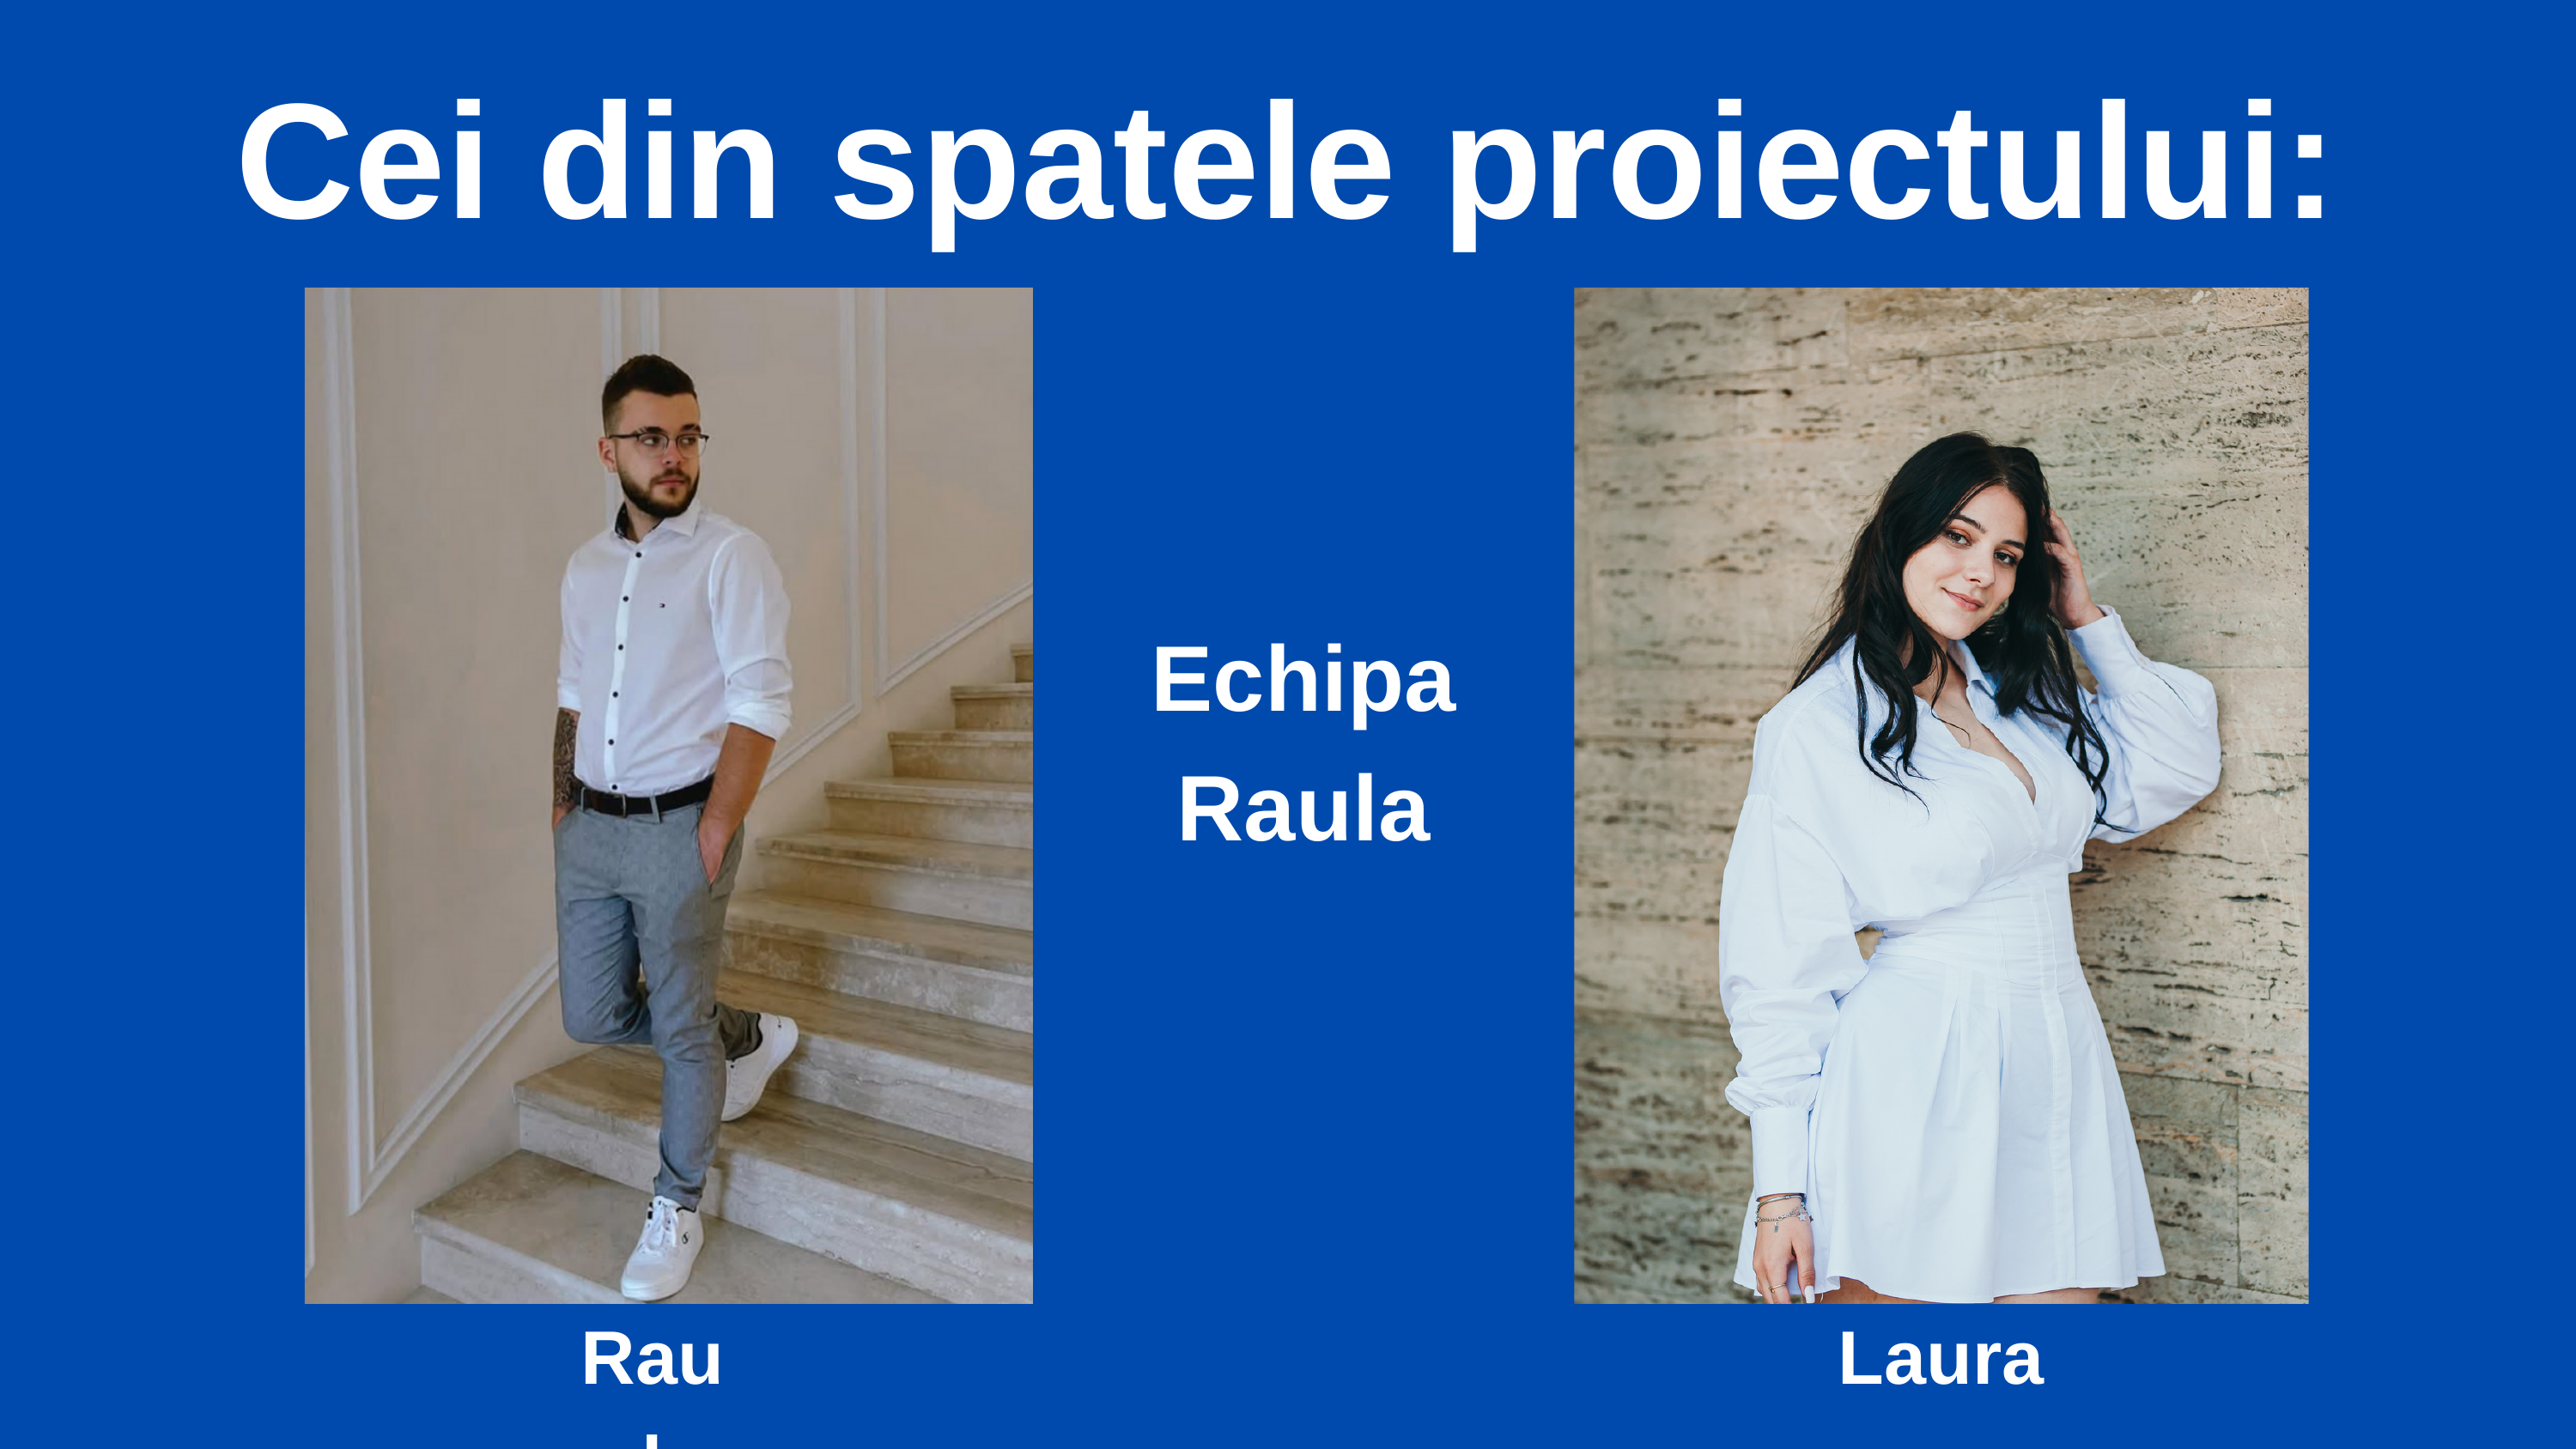

Cei din spatele proiectului:

Echipa
Raula
Raul
Laura